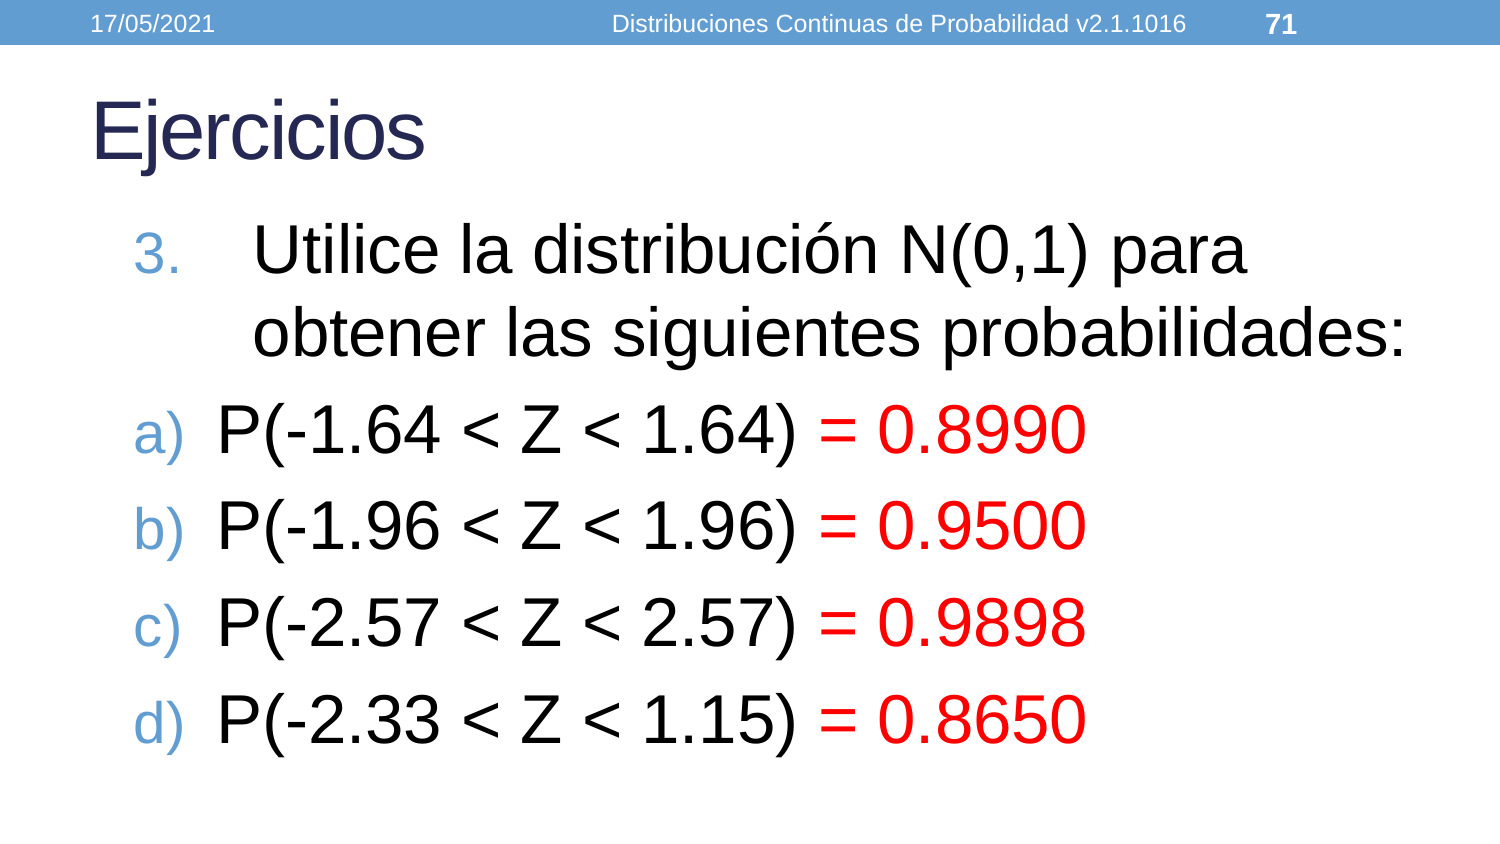

17/05/2021
Distribuciones Continuas de Probabilidad v2.1.1016
71
# Ejercicios
Utilice la distribución N(0,1) para obtener las siguientes probabilidades:
P(-1.64 < Z < 1.64) = 0.8990
P(-1.96 < Z < 1.96) = 0.9500
P(-2.57 < Z < 2.57) = 0.9898
P(-2.33 < Z < 1.15) = 0.8650